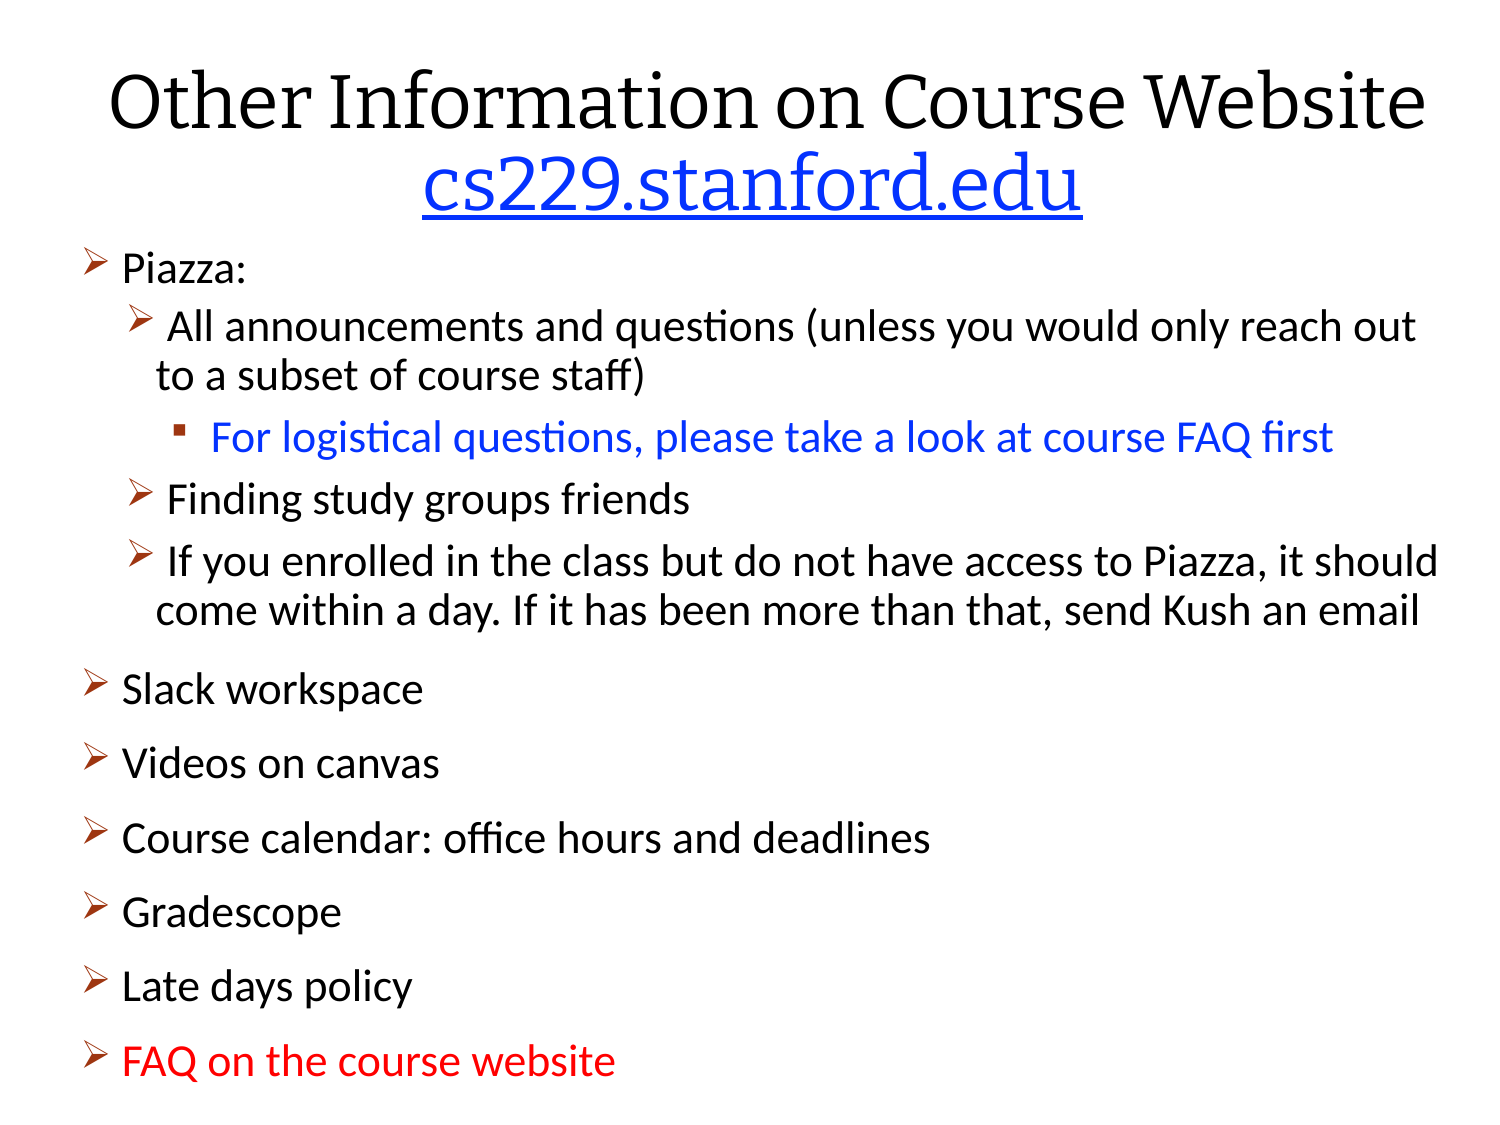

# Other Information on Course Website cs229.stanford.edu
 Piazza:
 All announcements and questions (unless you would only reach out to a subset of course staff)
 For logistical questions, please take a look at course FAQ first
 Finding study groups friends
 If you enrolled in the class but do not have access to Piazza, it should come within a day. If it has been more than that, send Kush an email
 Slack workspace
 Videos on canvas
 Course calendar: office hours and deadlines
 Gradescope
 Late days policy
 FAQ on the course website